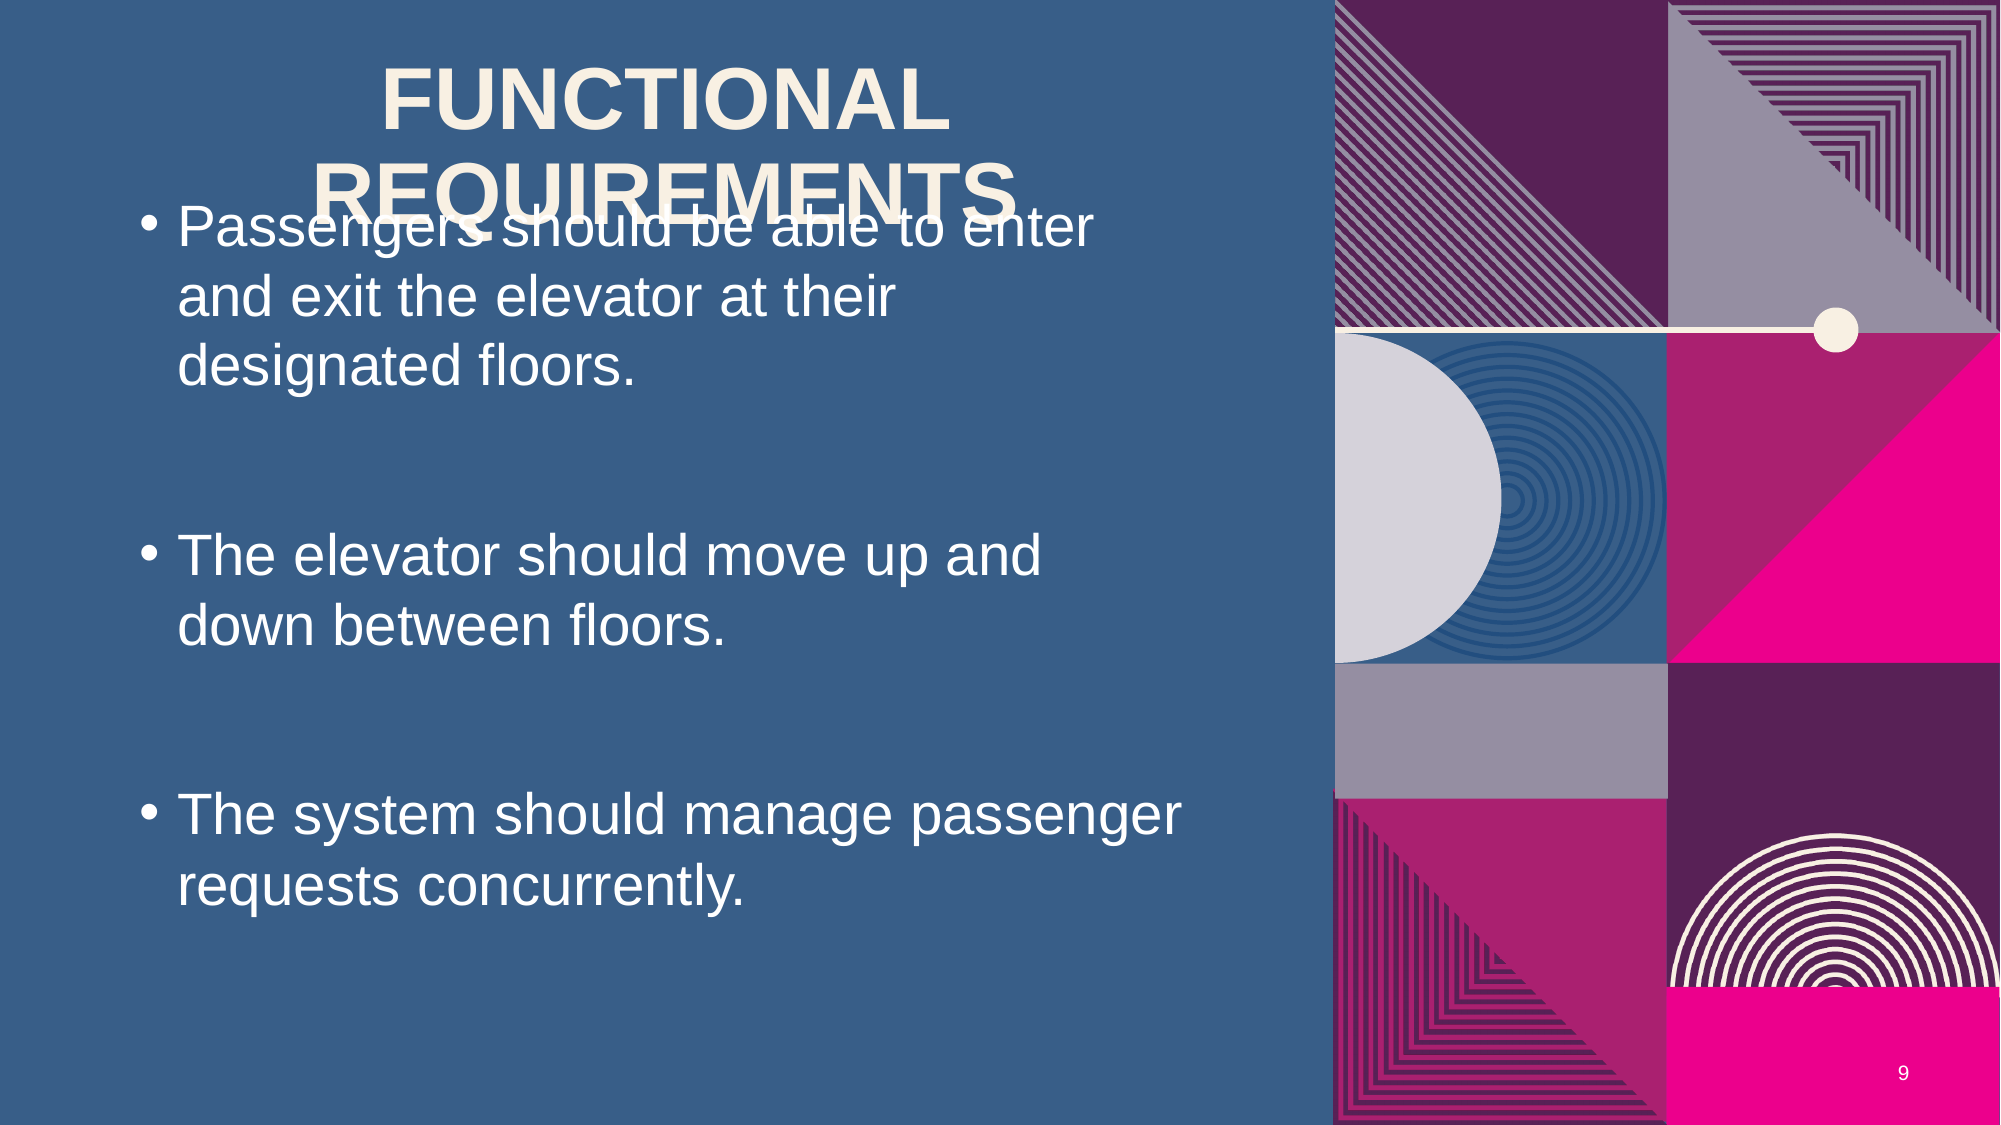

# Functional requirements
Passengers should be able to enter and exit the elevator at their designated floors.

The elevator should move up and down between floors.

The system should manage passenger requests concurrently.
9